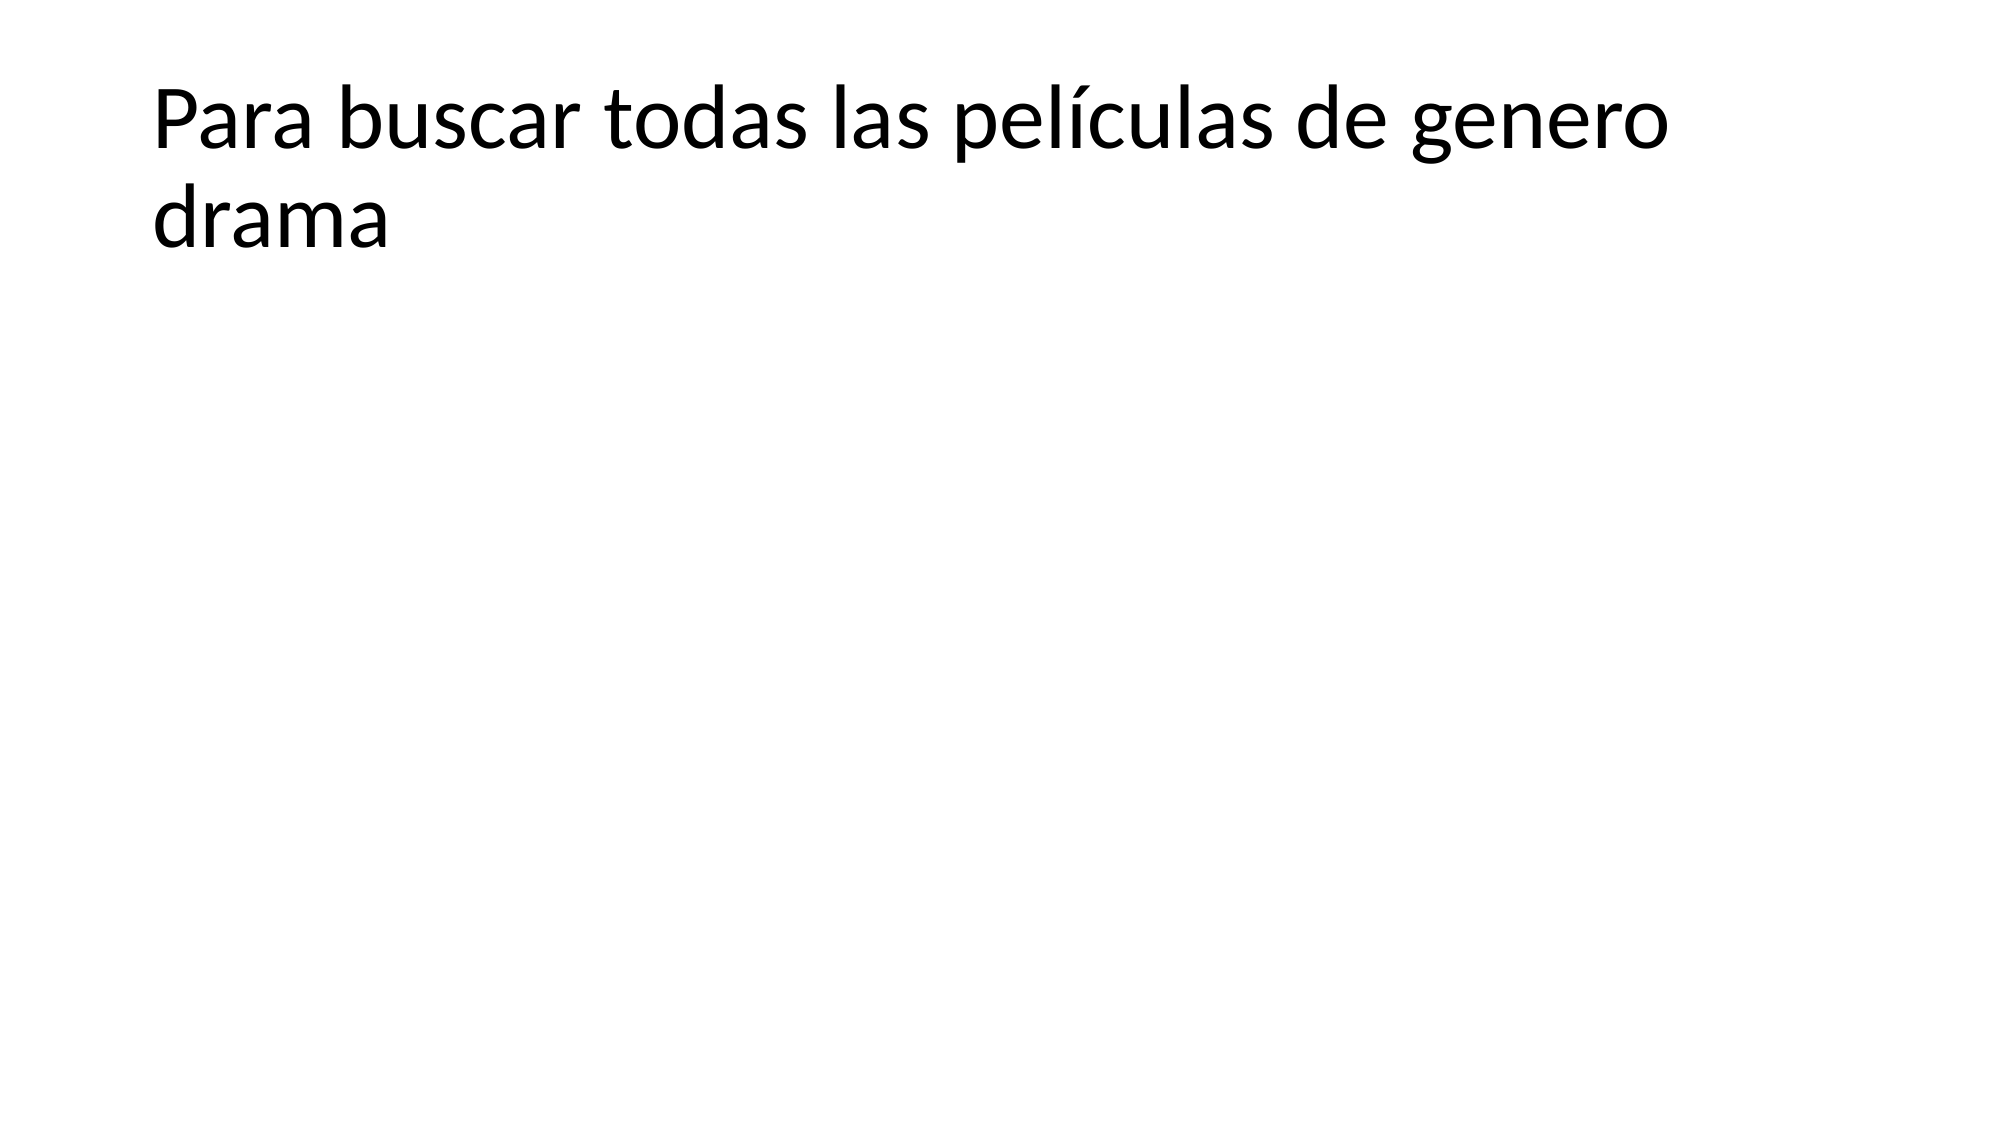

# Para buscar todas las películas de genero drama